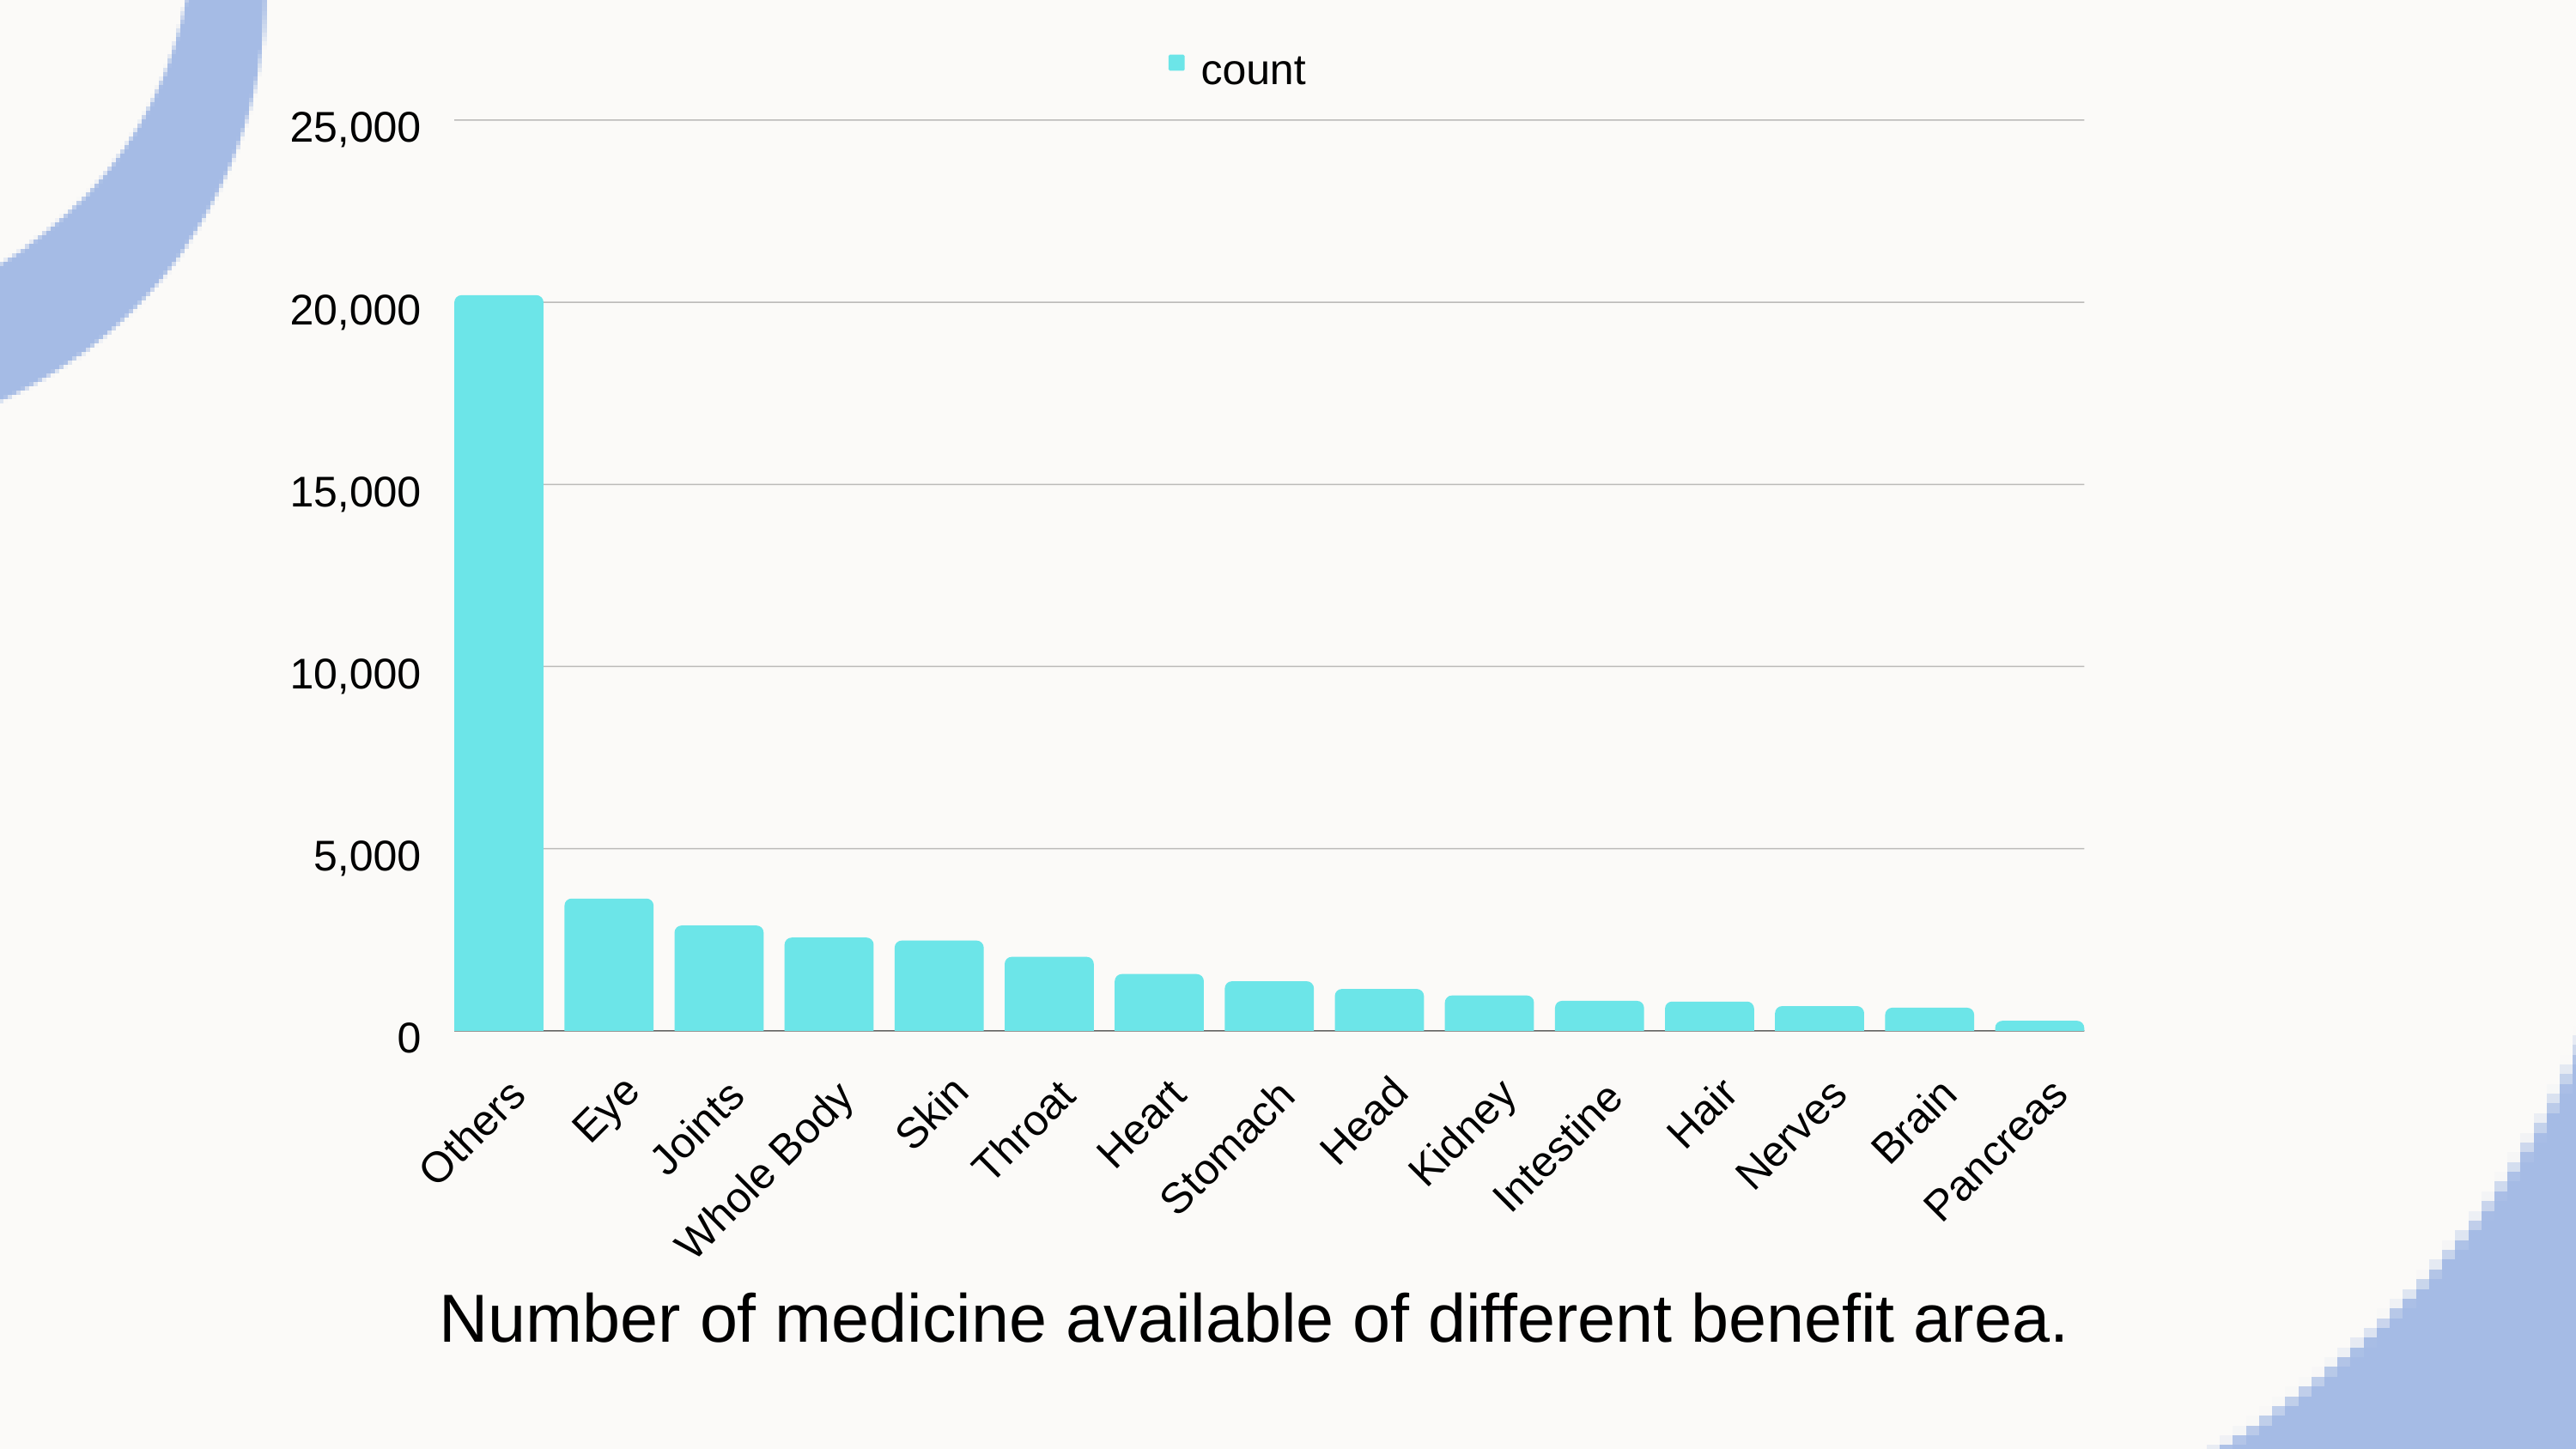

count

25,000

20,000

15,000
10,000
5,000
0
Eye
Hair
Skin
Head
Brain
Heart
Joints
Throat
Others
Kidney
Nerves
Intestine
Stomach
Pancreas
Whole Body

Number of medicine available of different benefit area.